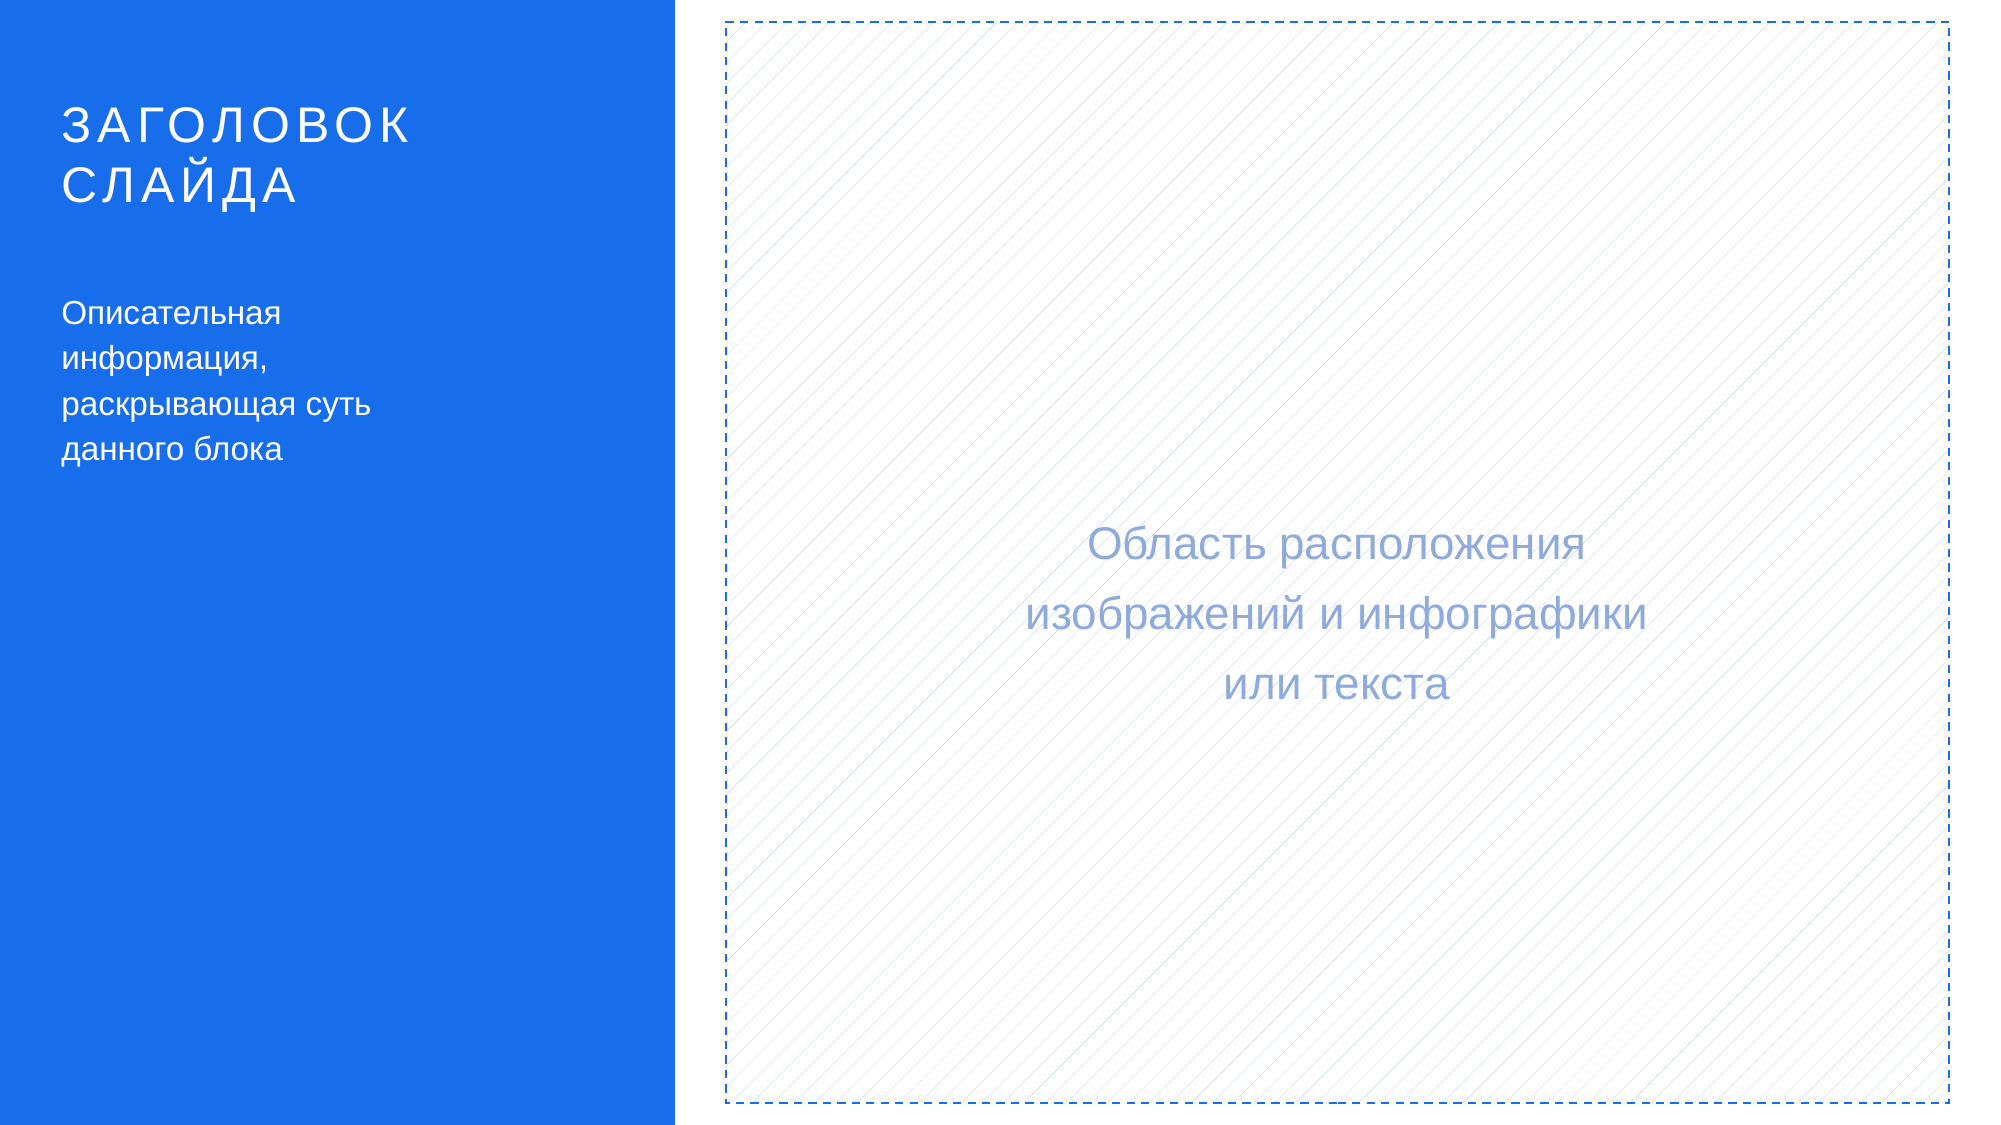

Область расположения
изображений и инфографики
или текста
ЗАГОЛОВОК
СЛАЙДА
Описательная информация, раскрывающая суть данного блока